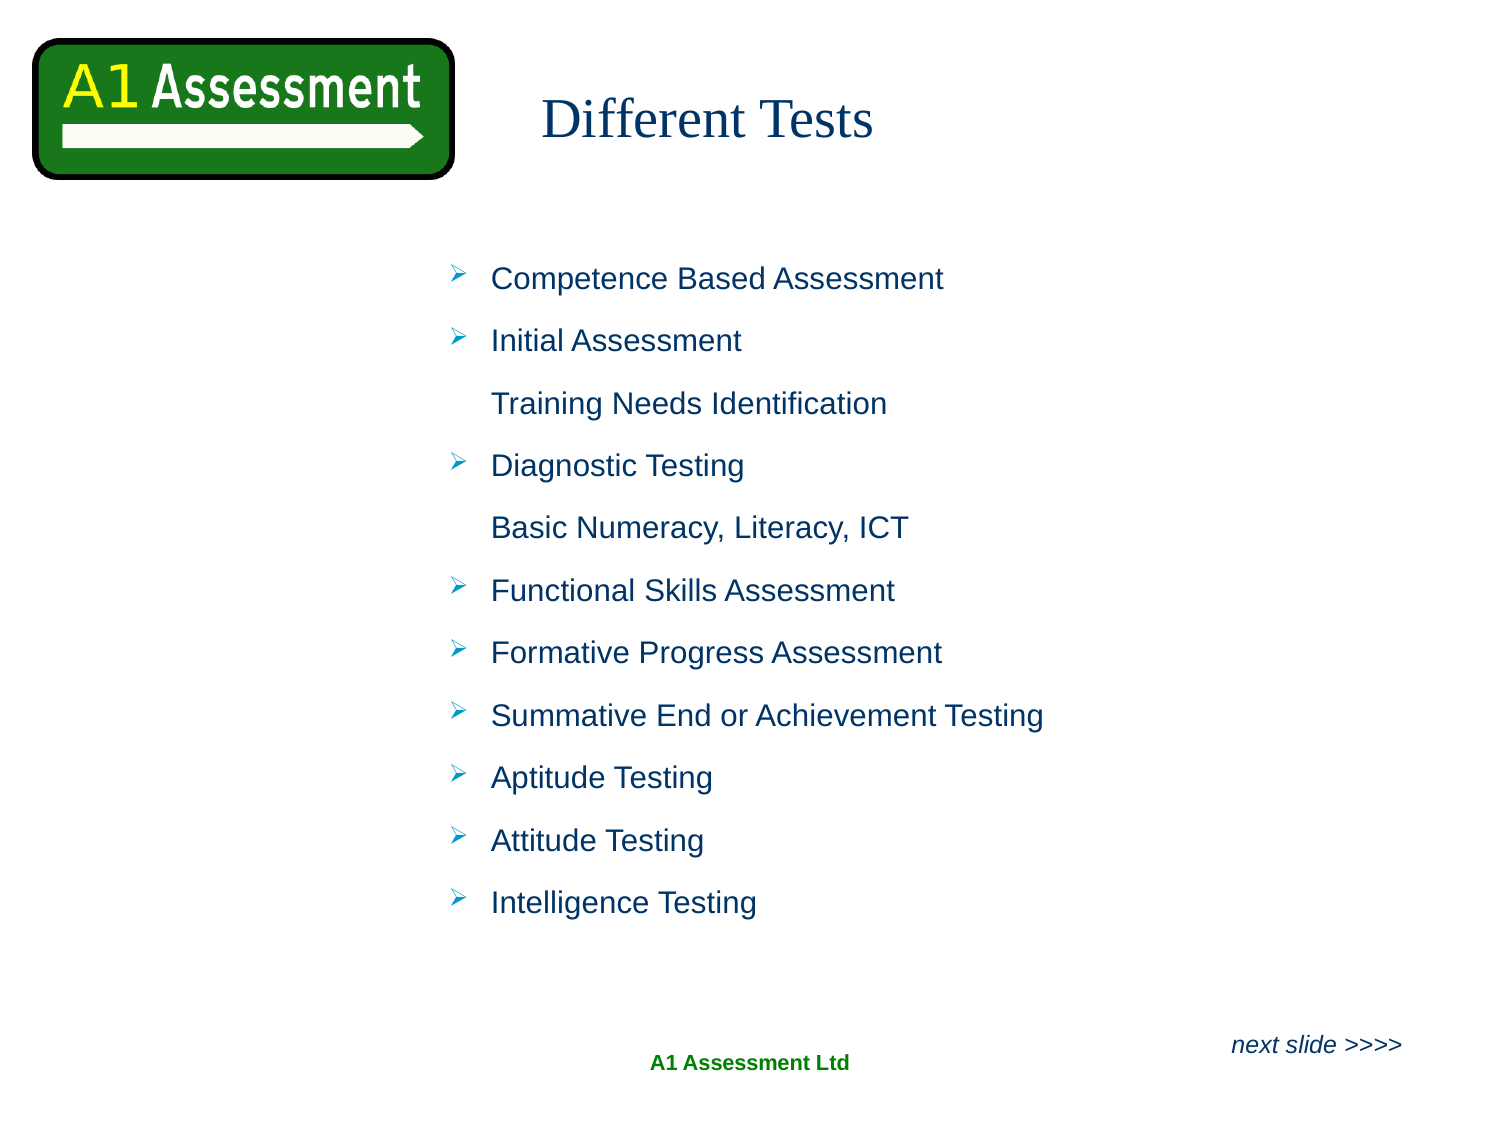

# Different Tests
Competence Based Assessment
Initial Assessment
	Training Needs Identification
Diagnostic Testing
	Basic Numeracy, Literacy, ICT
Functional Skills Assessment
Formative Progress Assessment
Summative End or Achievement Testing
Aptitude Testing
Attitude Testing
Intelligence Testing
next slide >>>>
A1 Assessment Ltd